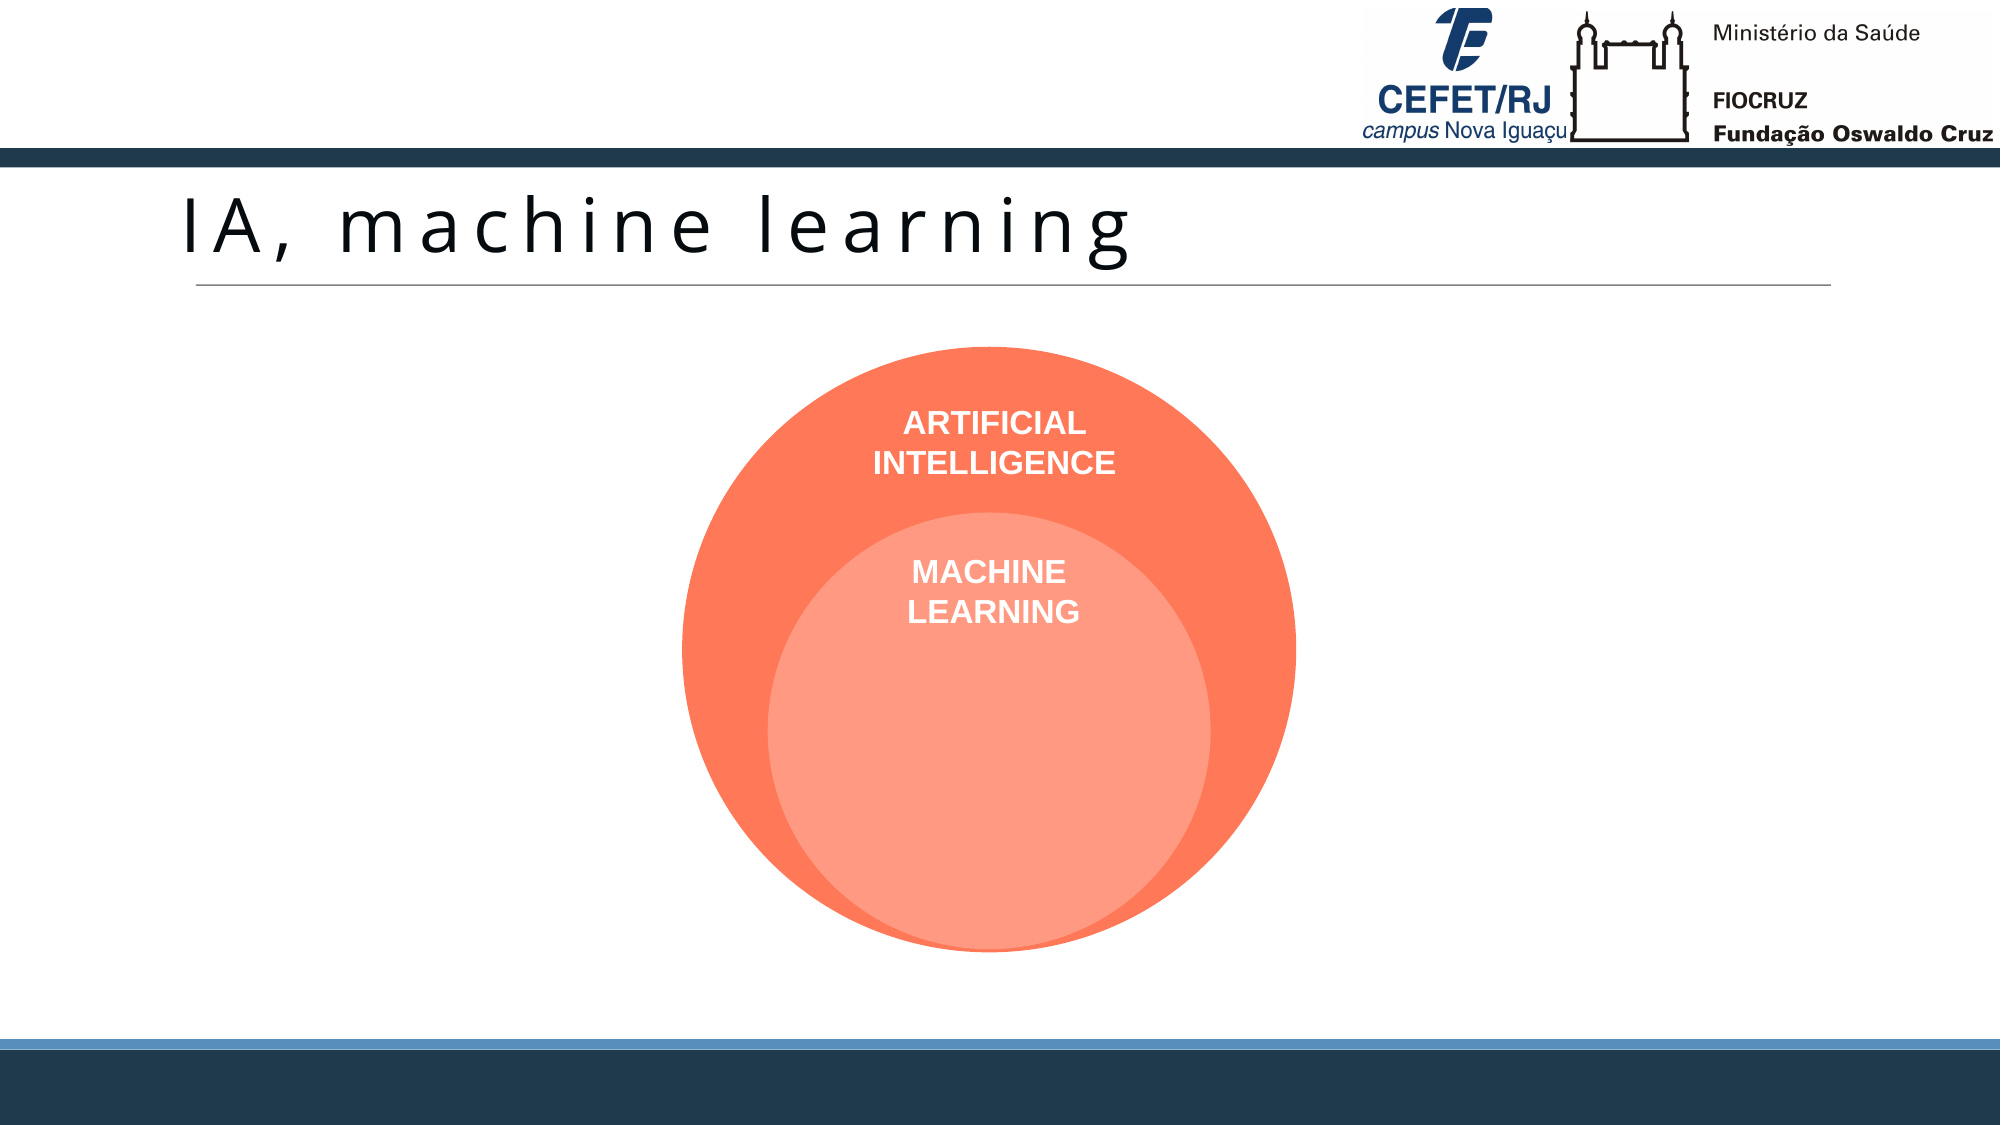

# IA, machine learning

ARTIFICIAL INTELLIGENCE
MACHINE
 LEARNING